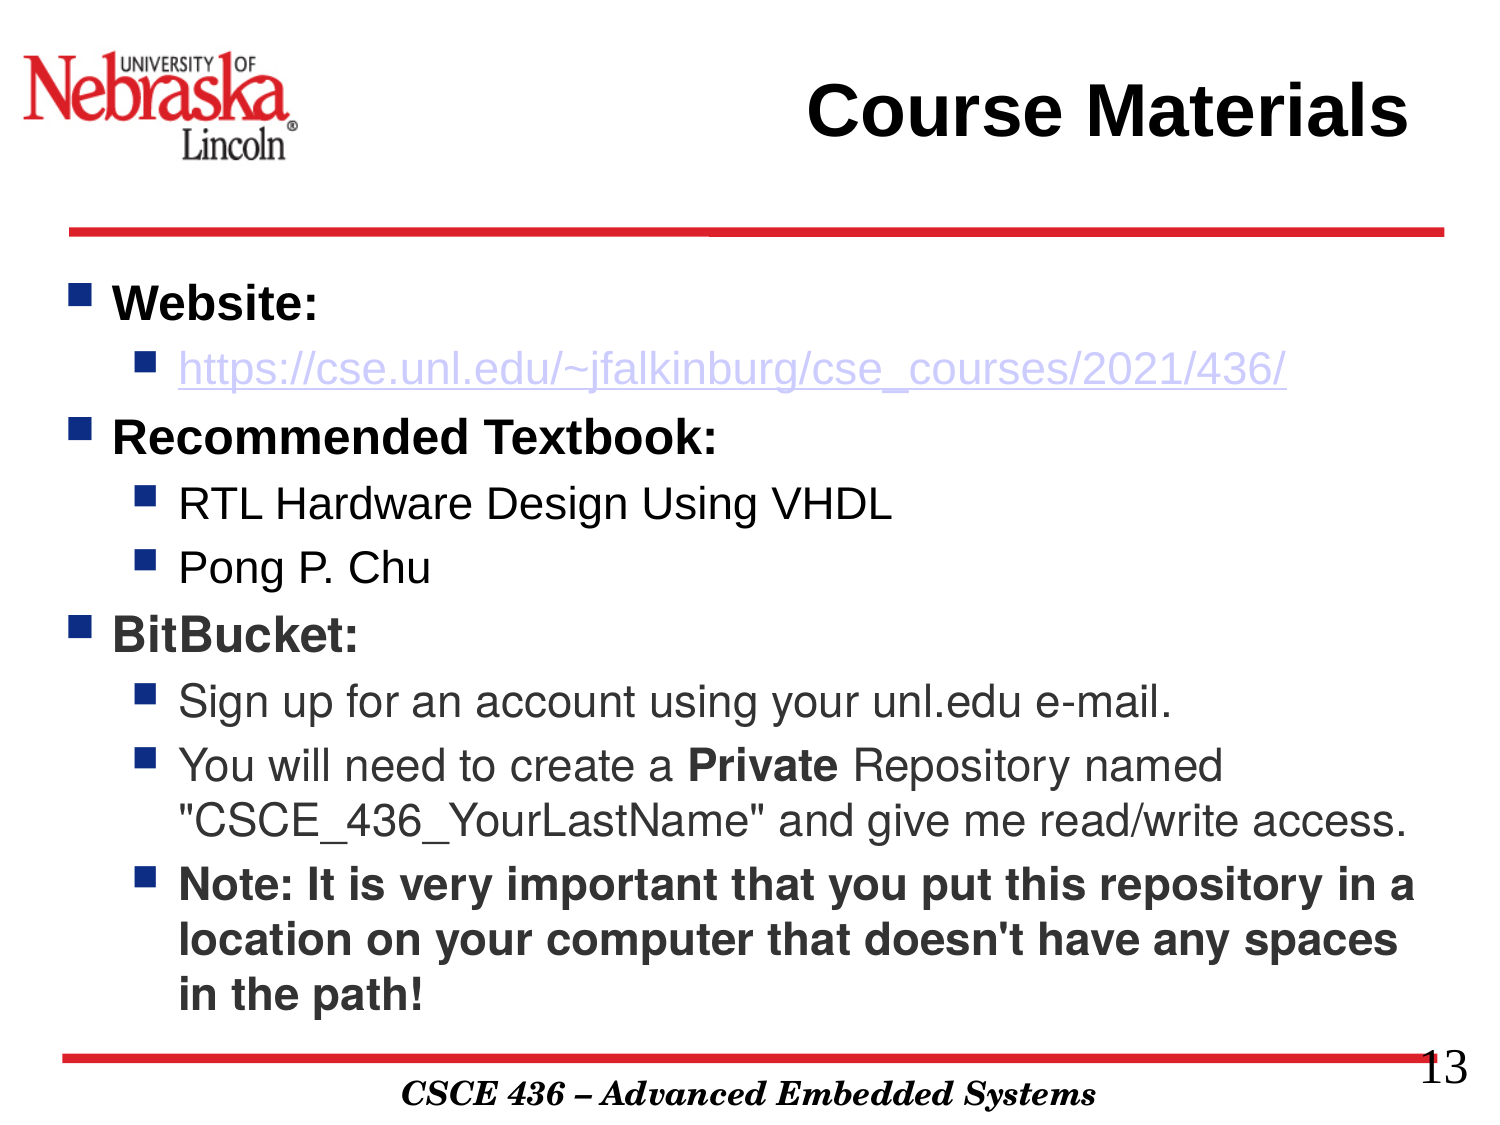

# Course Materials
Website:
https://cse.unl.edu/~jfalkinburg/cse_courses/2021/436/
Recommended Textbook:
RTL Hardware Design Using VHDL
Pong P. Chu
BitBucket:
Sign up for an account using your unl.edu e-mail.
You will need to create a Private Repository named "CSCE_436_YourLastName" and give me read/write access.
Note: It is very important that you put this repository in a location on your computer that doesn't have any spaces in the path!

13